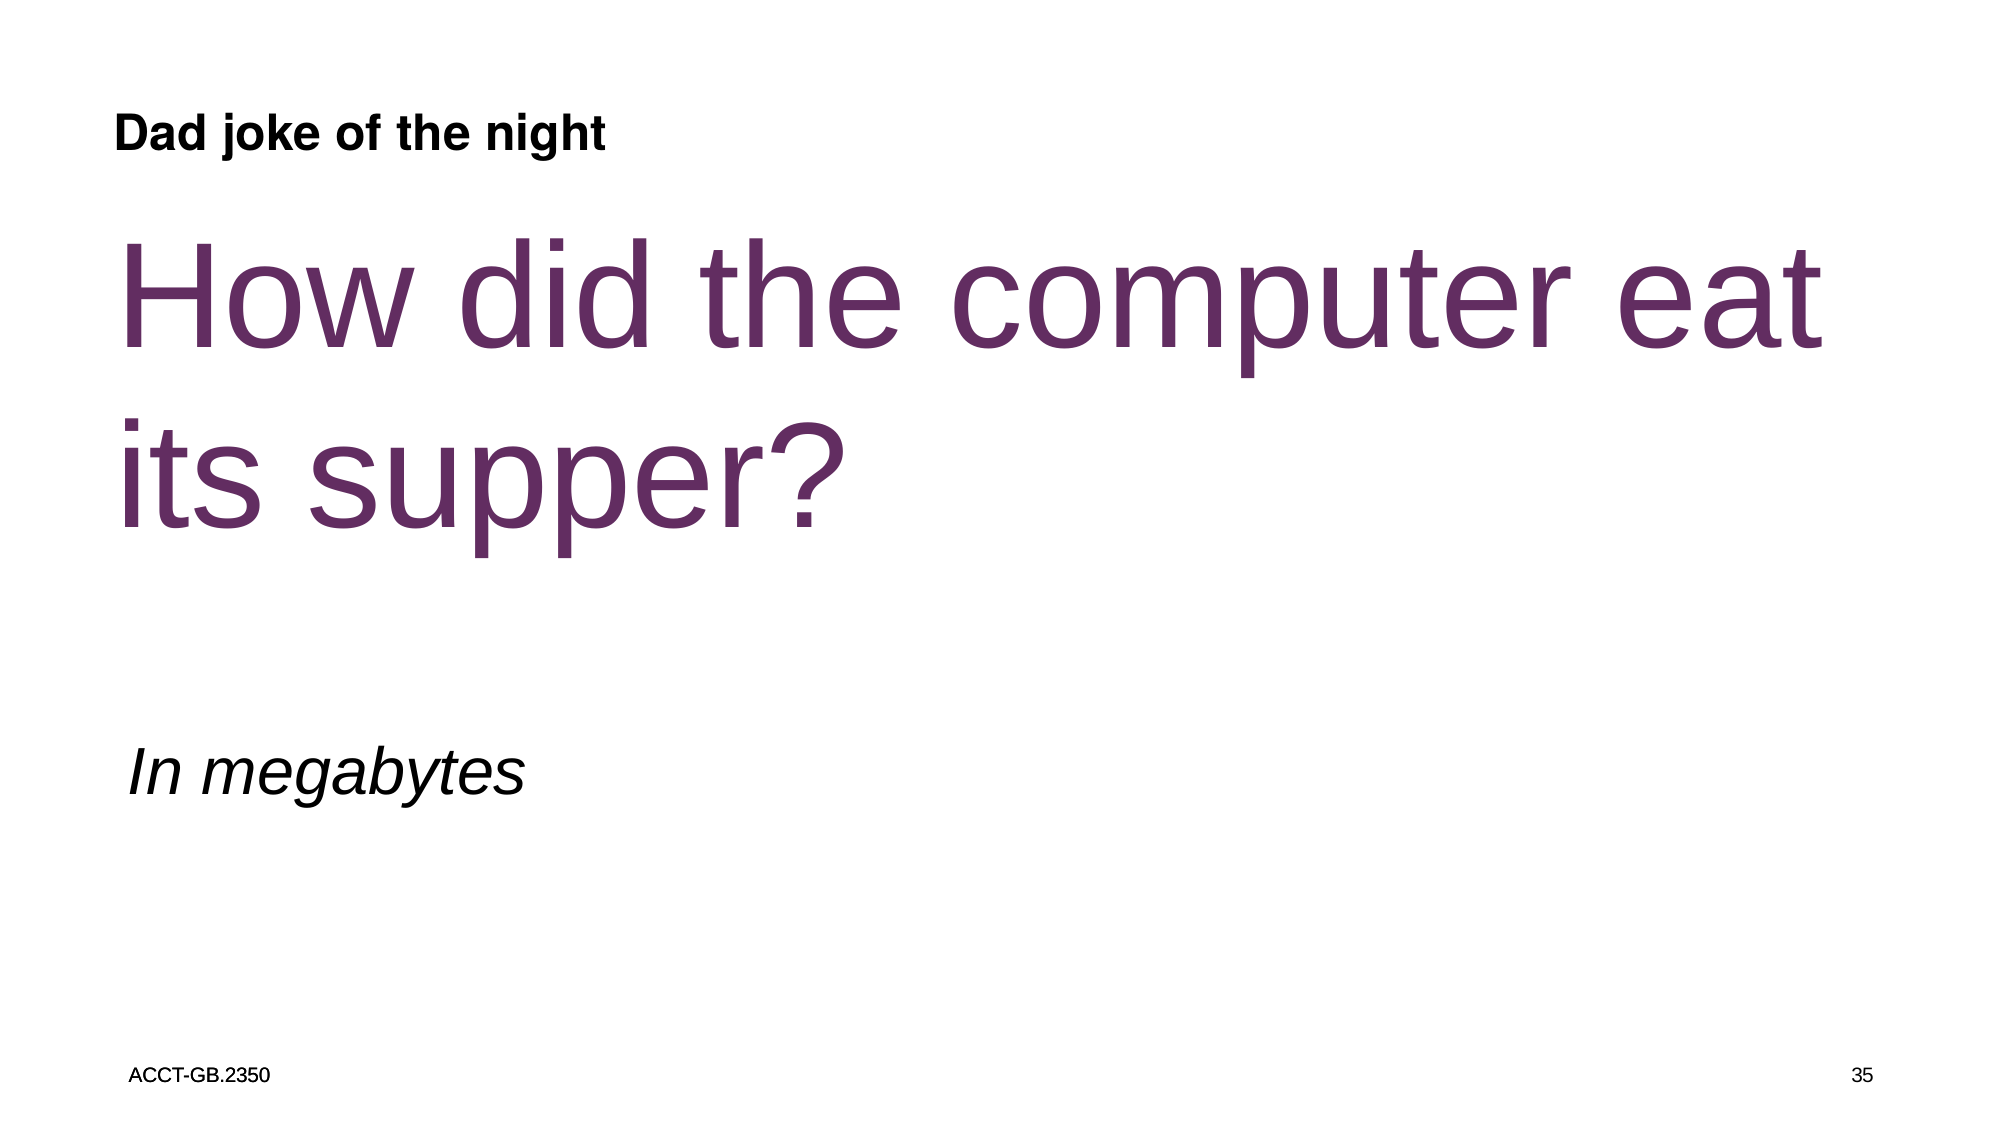

# Dad joke of the night
How did the computer eat its supper?
In megabytes
35